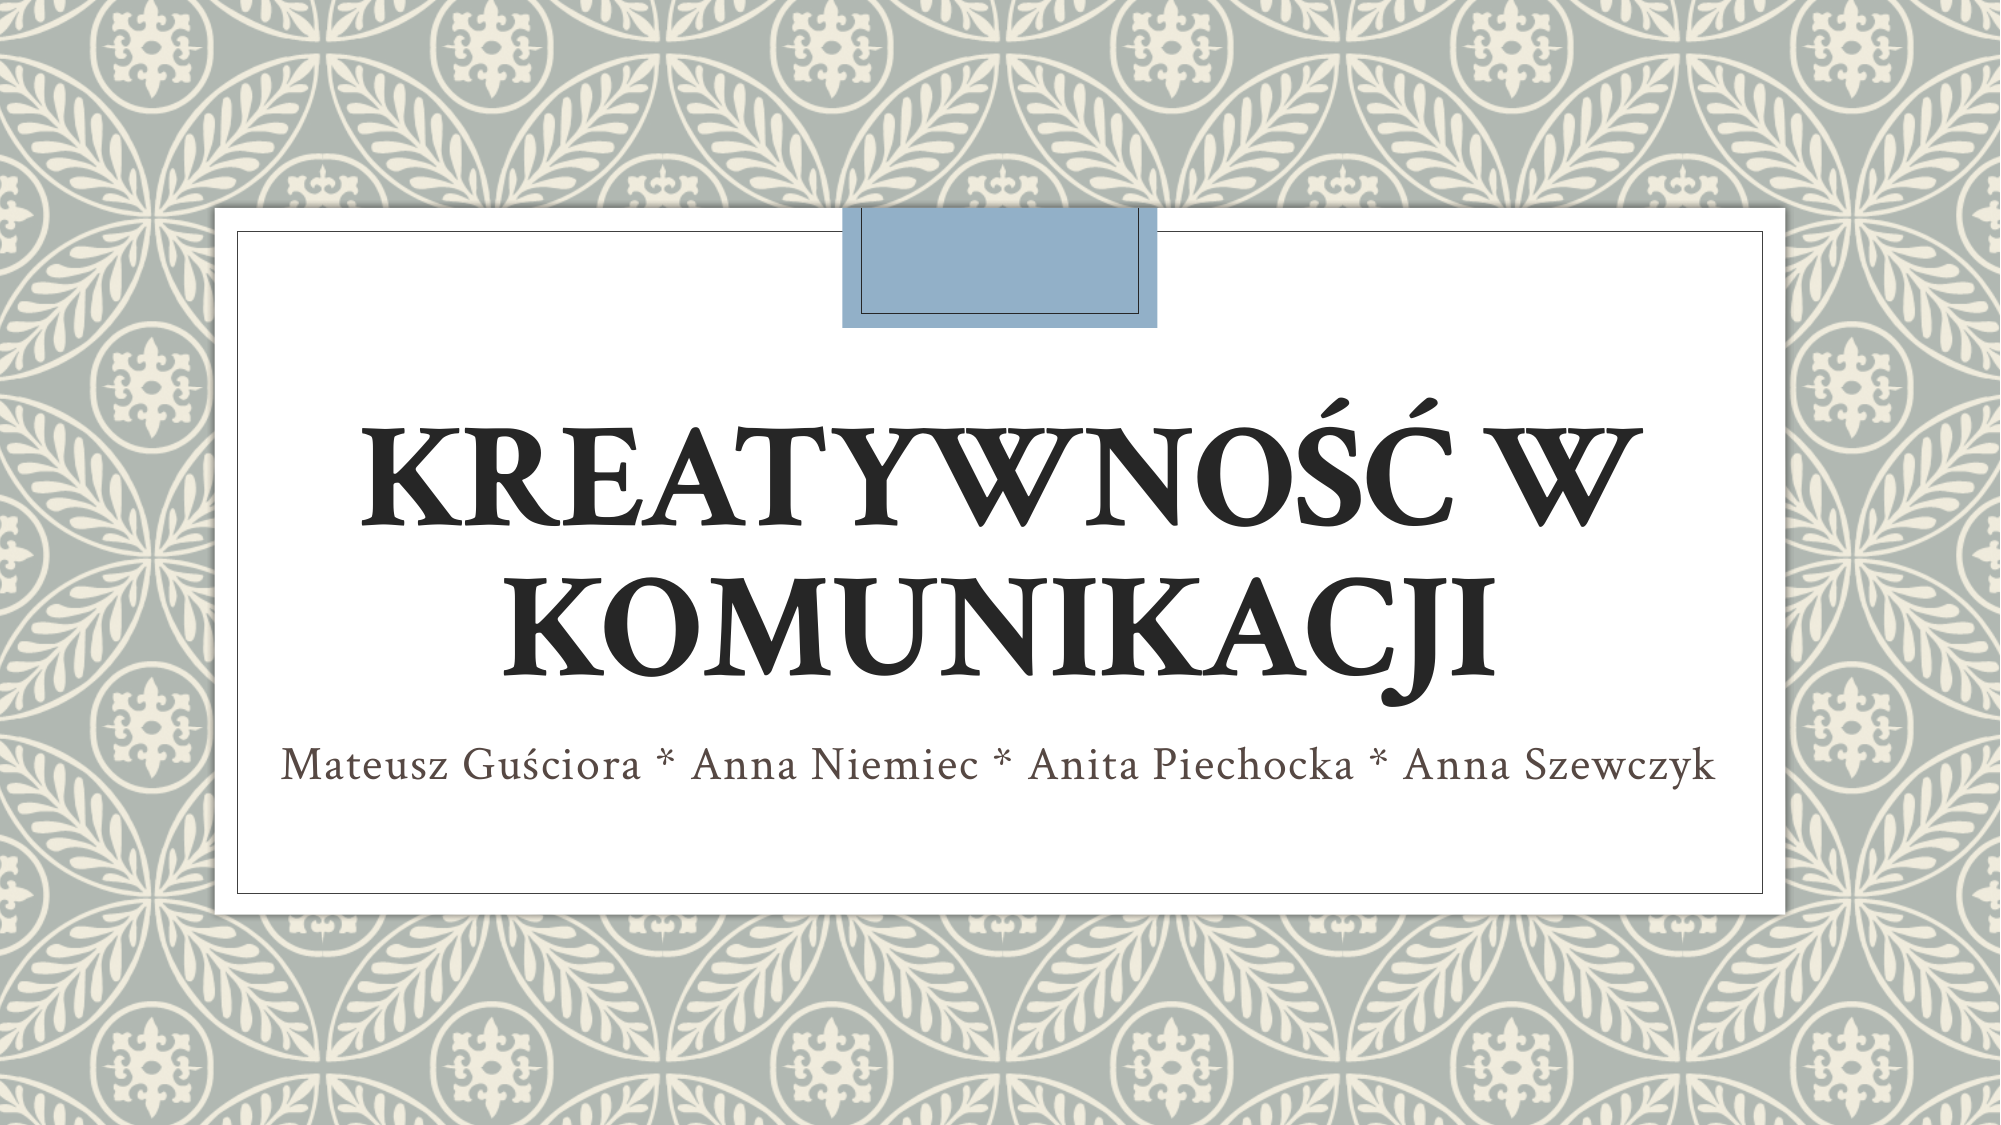

# KREATYWNOŚĆ W KOMUNIKACJI
Mateusz Guściora * Anna Niemiec * Anita Piechocka * Anna Szewczyk